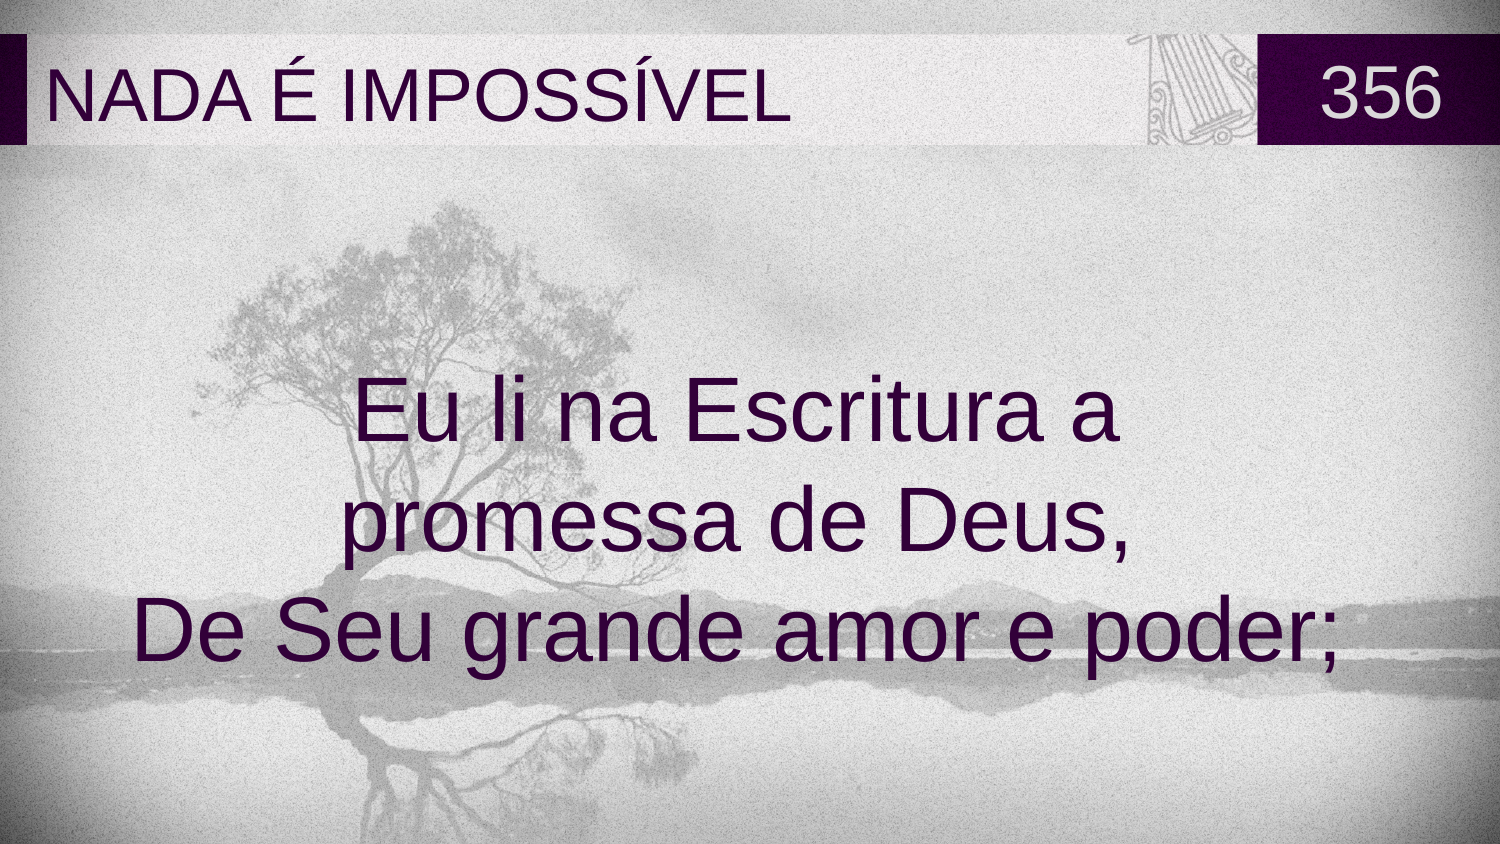

# NADA É IMPOSSÍVEL
356
Eu li na Escritura a
promessa de Deus,
De Seu grande amor e poder;